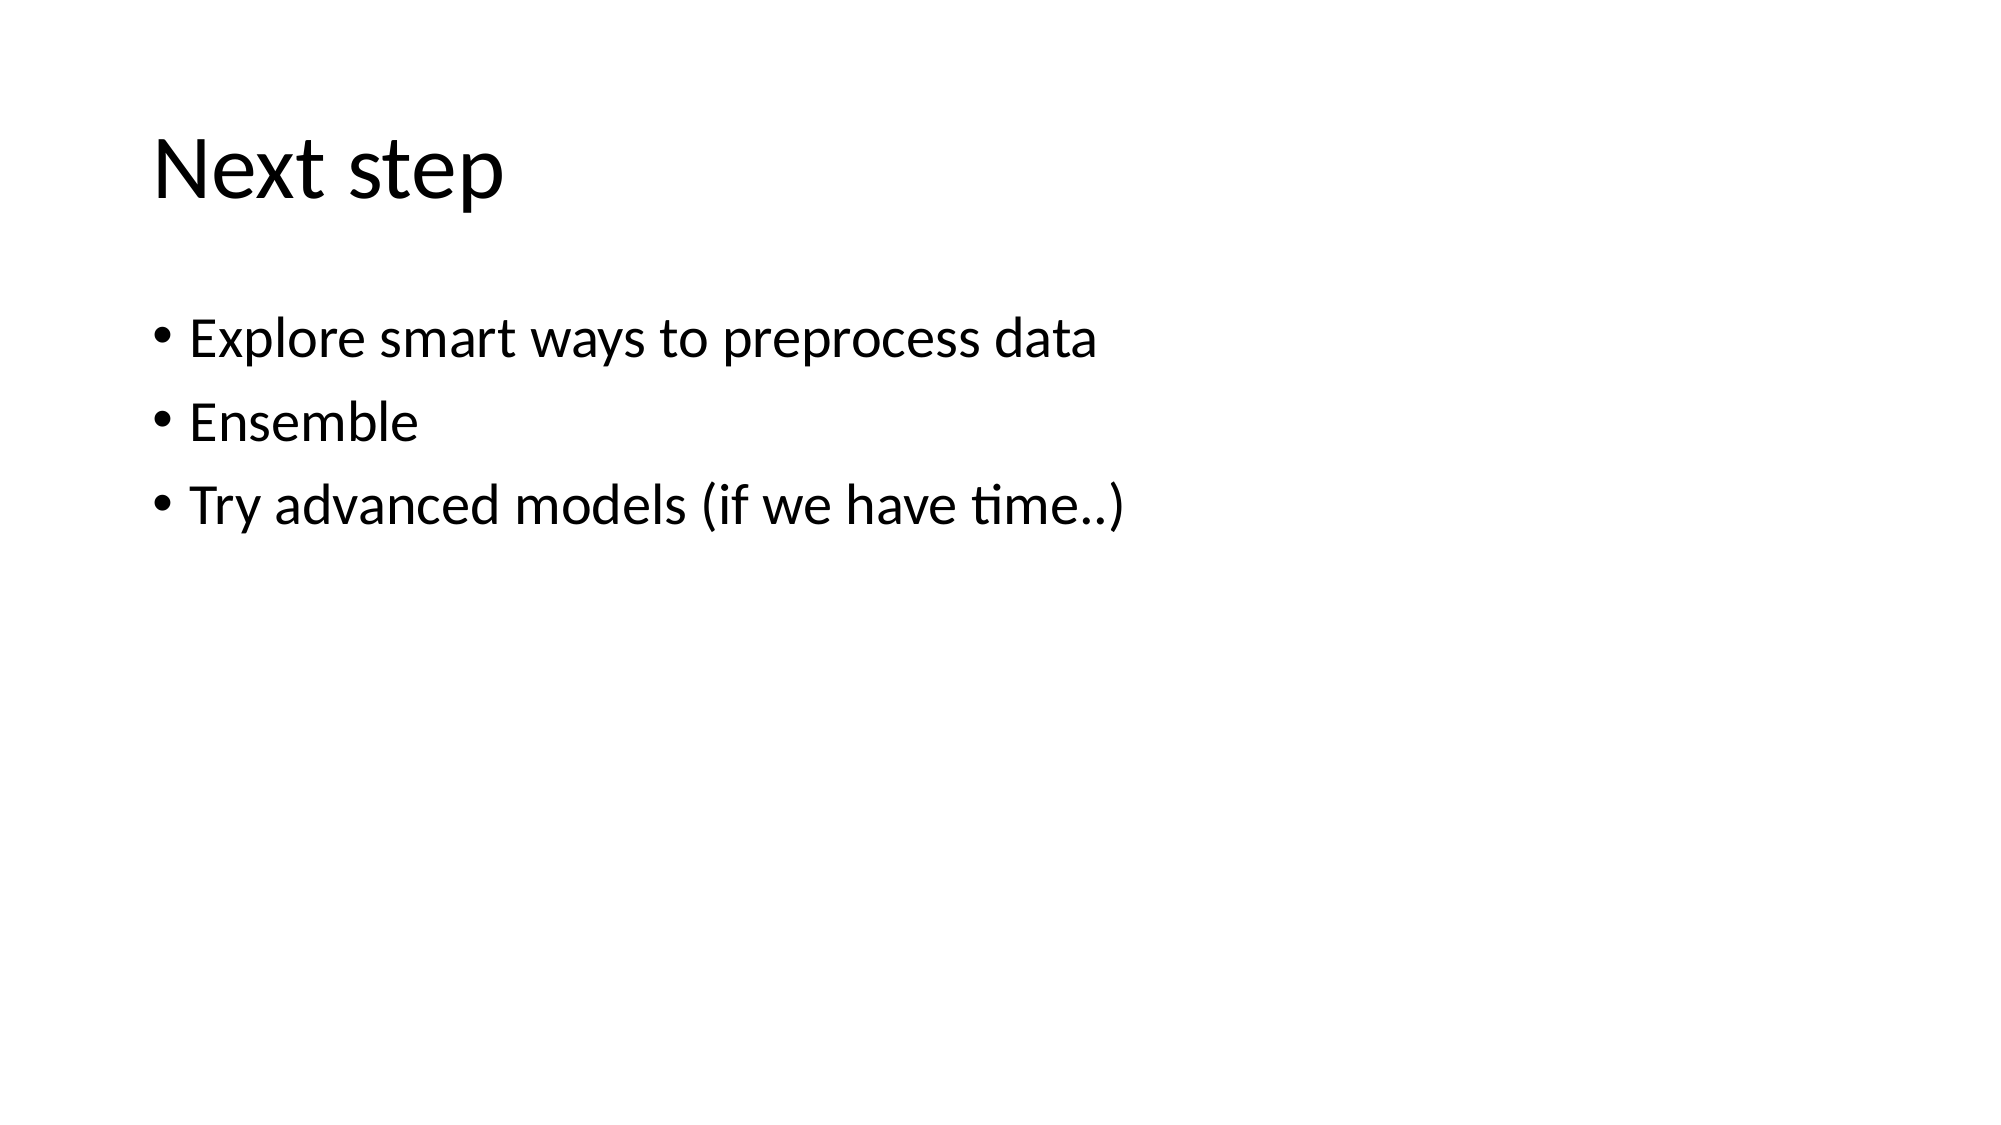

# Next step
Explore smart ways to preprocess data
Ensemble
Try advanced models (if we have time..)